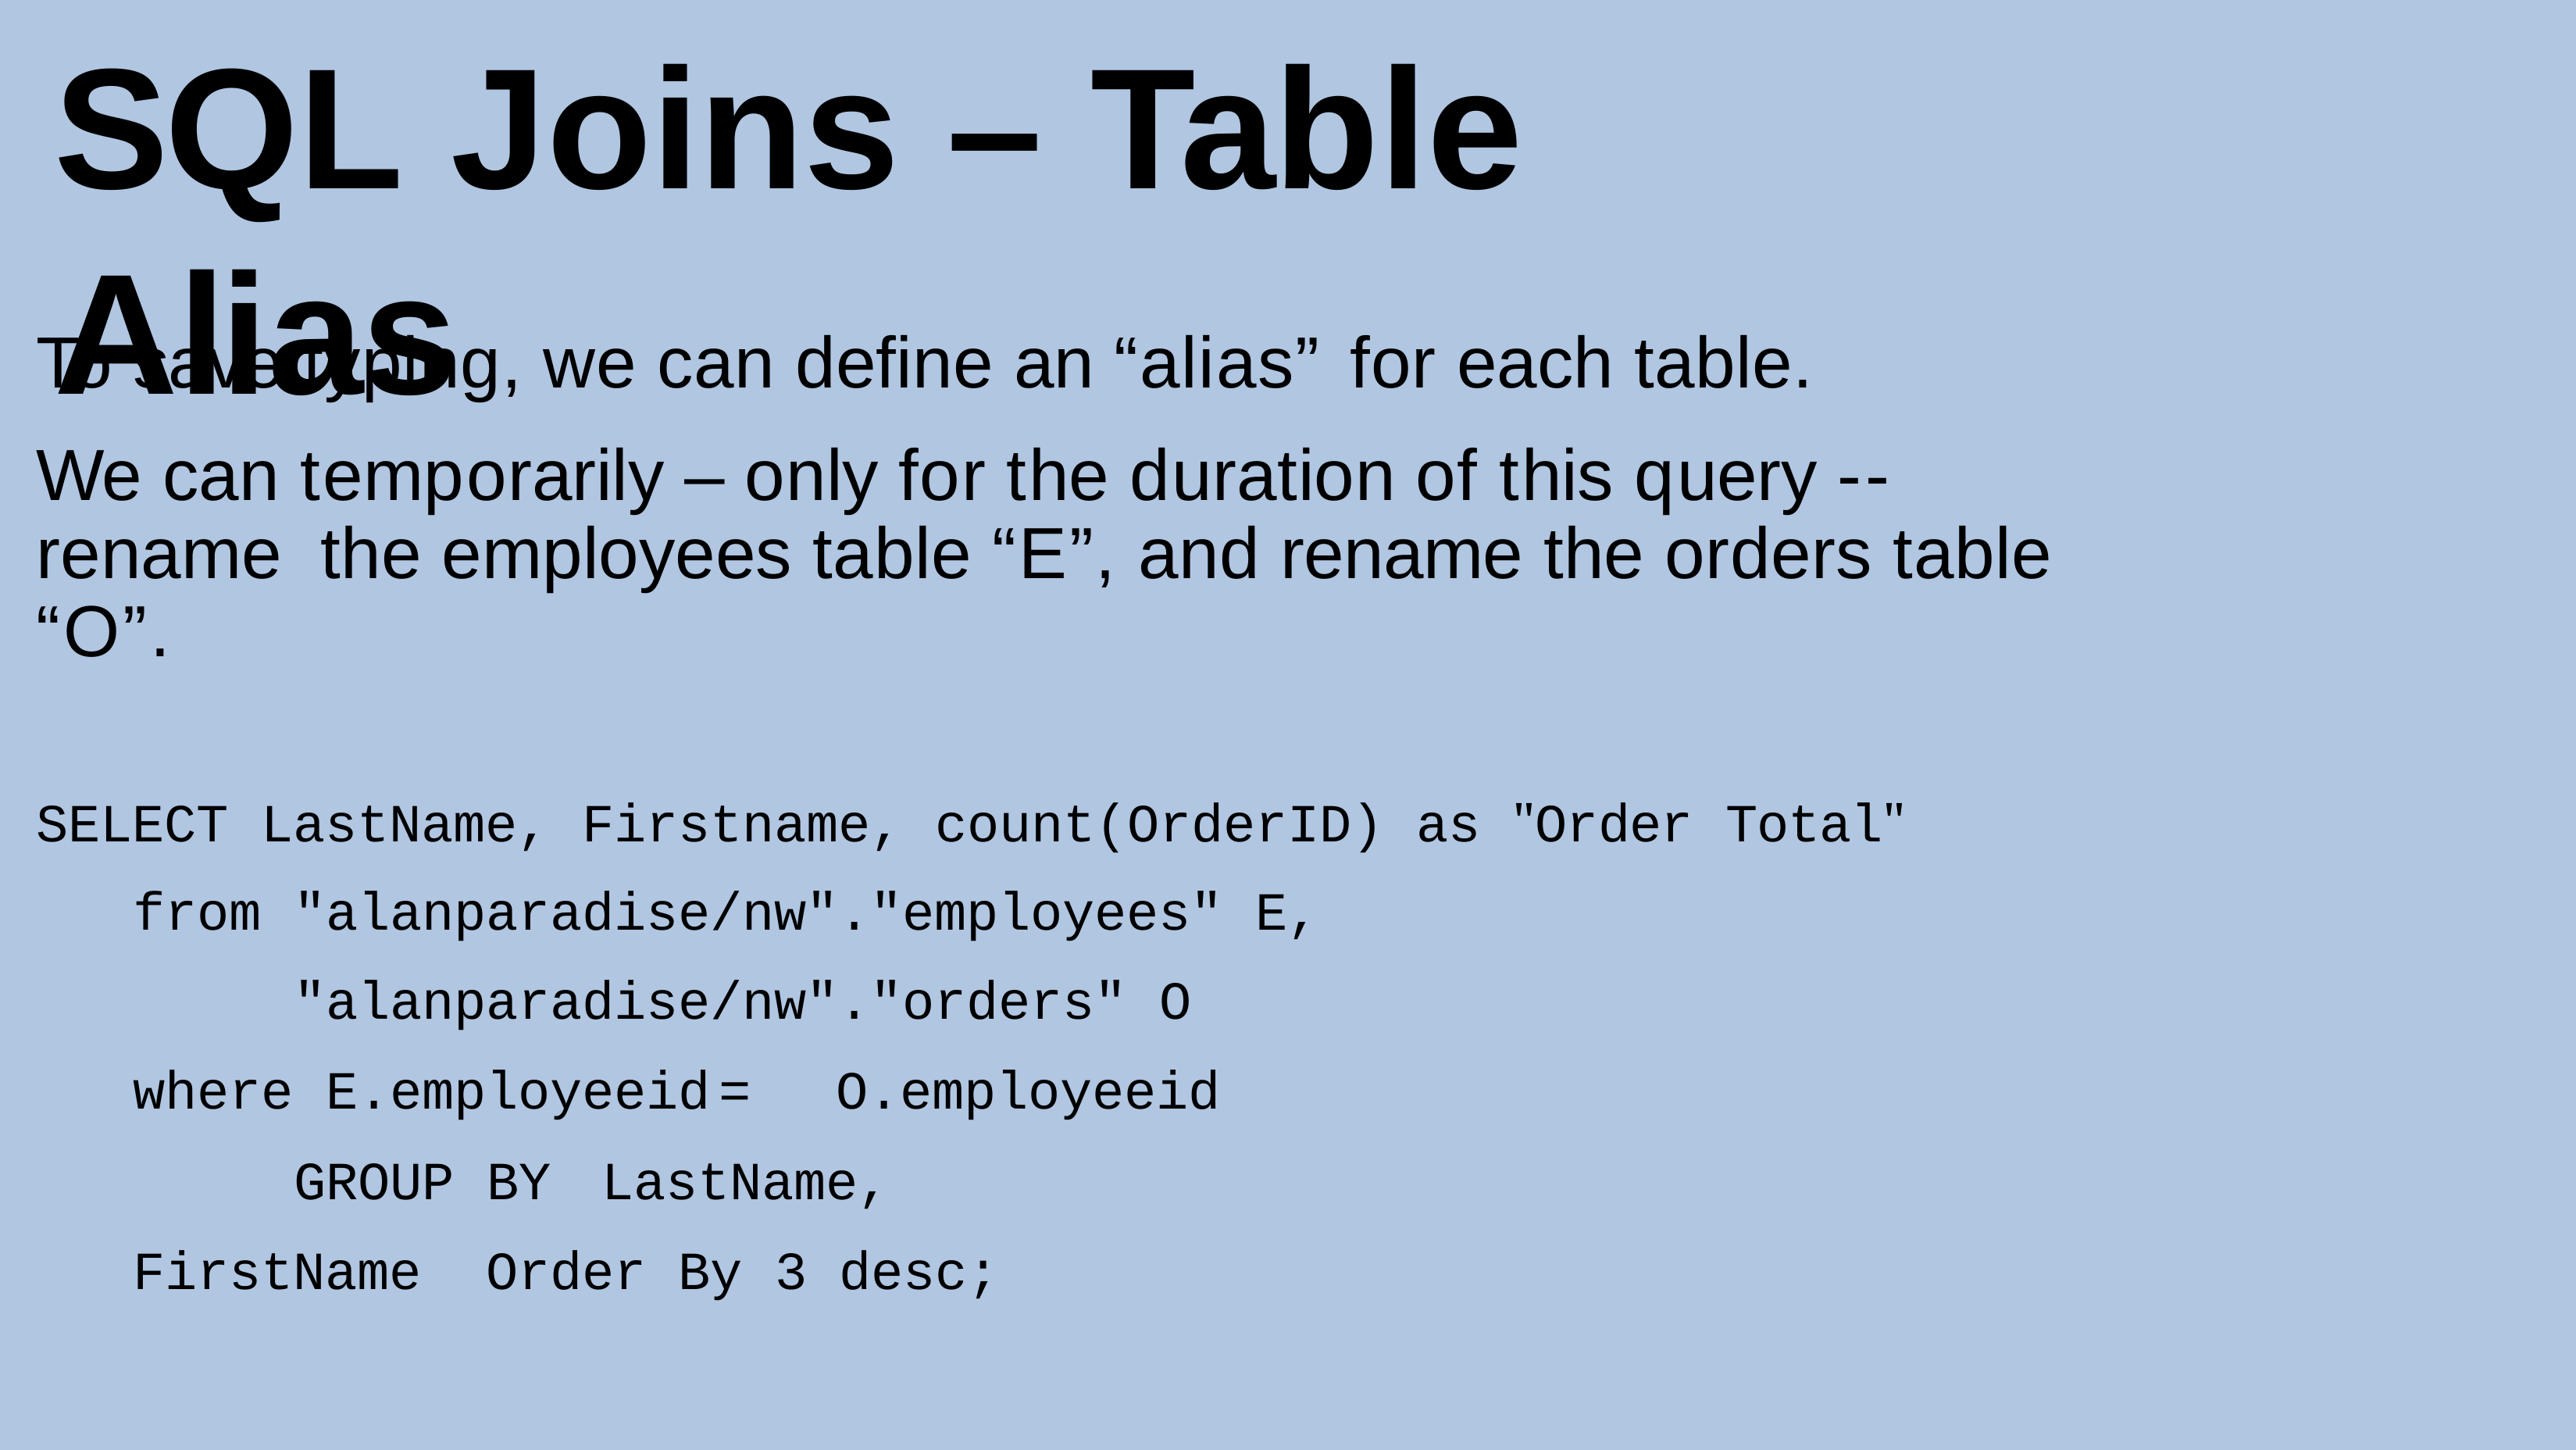

# SQL Joins – Table Alias
To save typing, we can define an “alias”	for each table.
We can temporarily – only for the duration of this query --	rename  the employees table “E”, and rename the orders table “O”.

SELECT LastName, Firstname, count(OrderID) as "Order Total"  from "alanparadise/nw"."employees" E,
"alanparadise/nw"."orders" O  where E.employeeid	=	O.employeeid
GROUP BY	LastName, FirstName  Order By 3 desc;